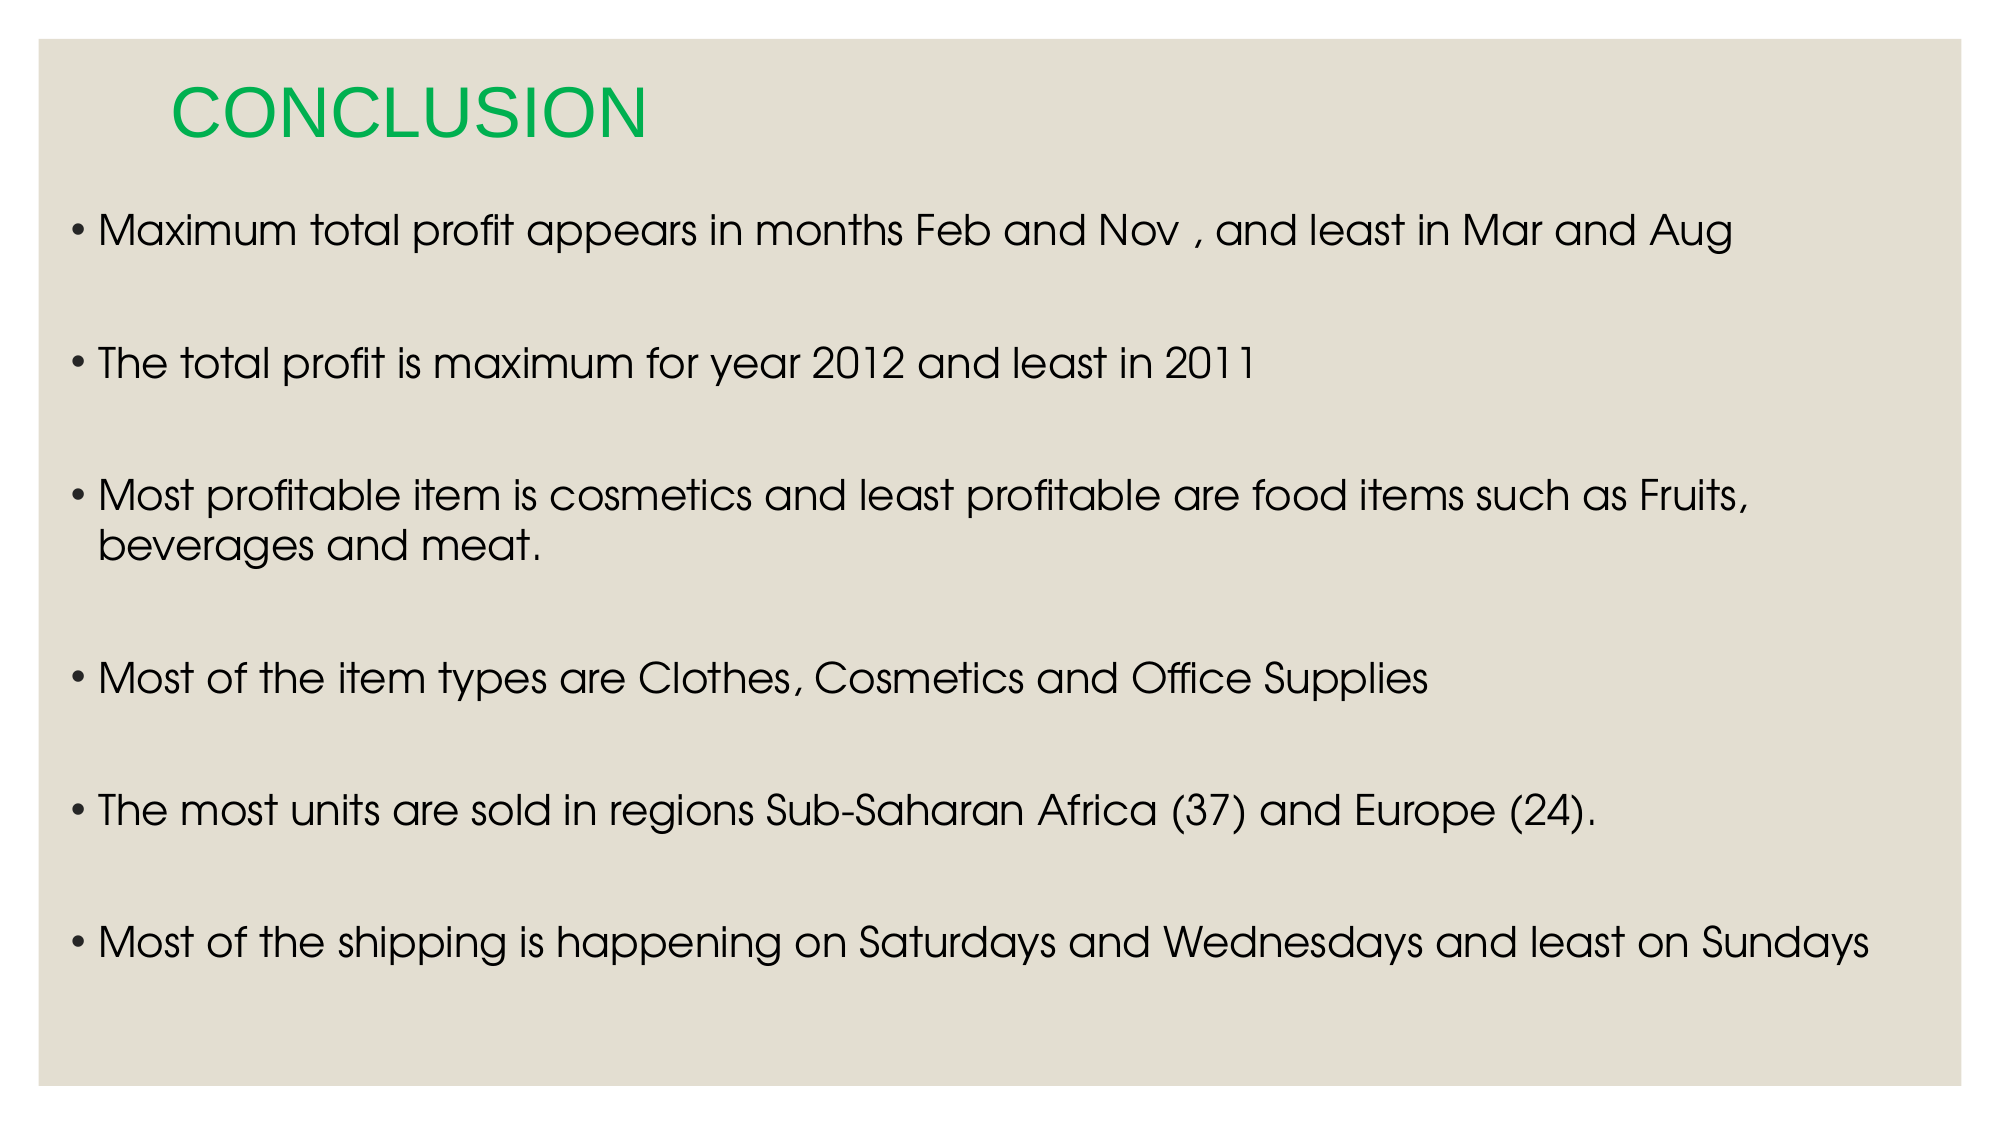

# CONCLUSION
Maximum total profit appears in months Feb and Nov , and least in Mar and Aug

The total profit is maximum for year 2012 and least in 2011

Most profitable item is cosmetics and least profitable are food items such as Fruits, beverages and meat.

Most of the item types are Clothes, Cosmetics and Office Supplies

The most units are sold in regions Sub-Saharan Africa (37) and Europe (24).

Most of the shipping is happening on Saturdays and Wednesdays and least on Sundays